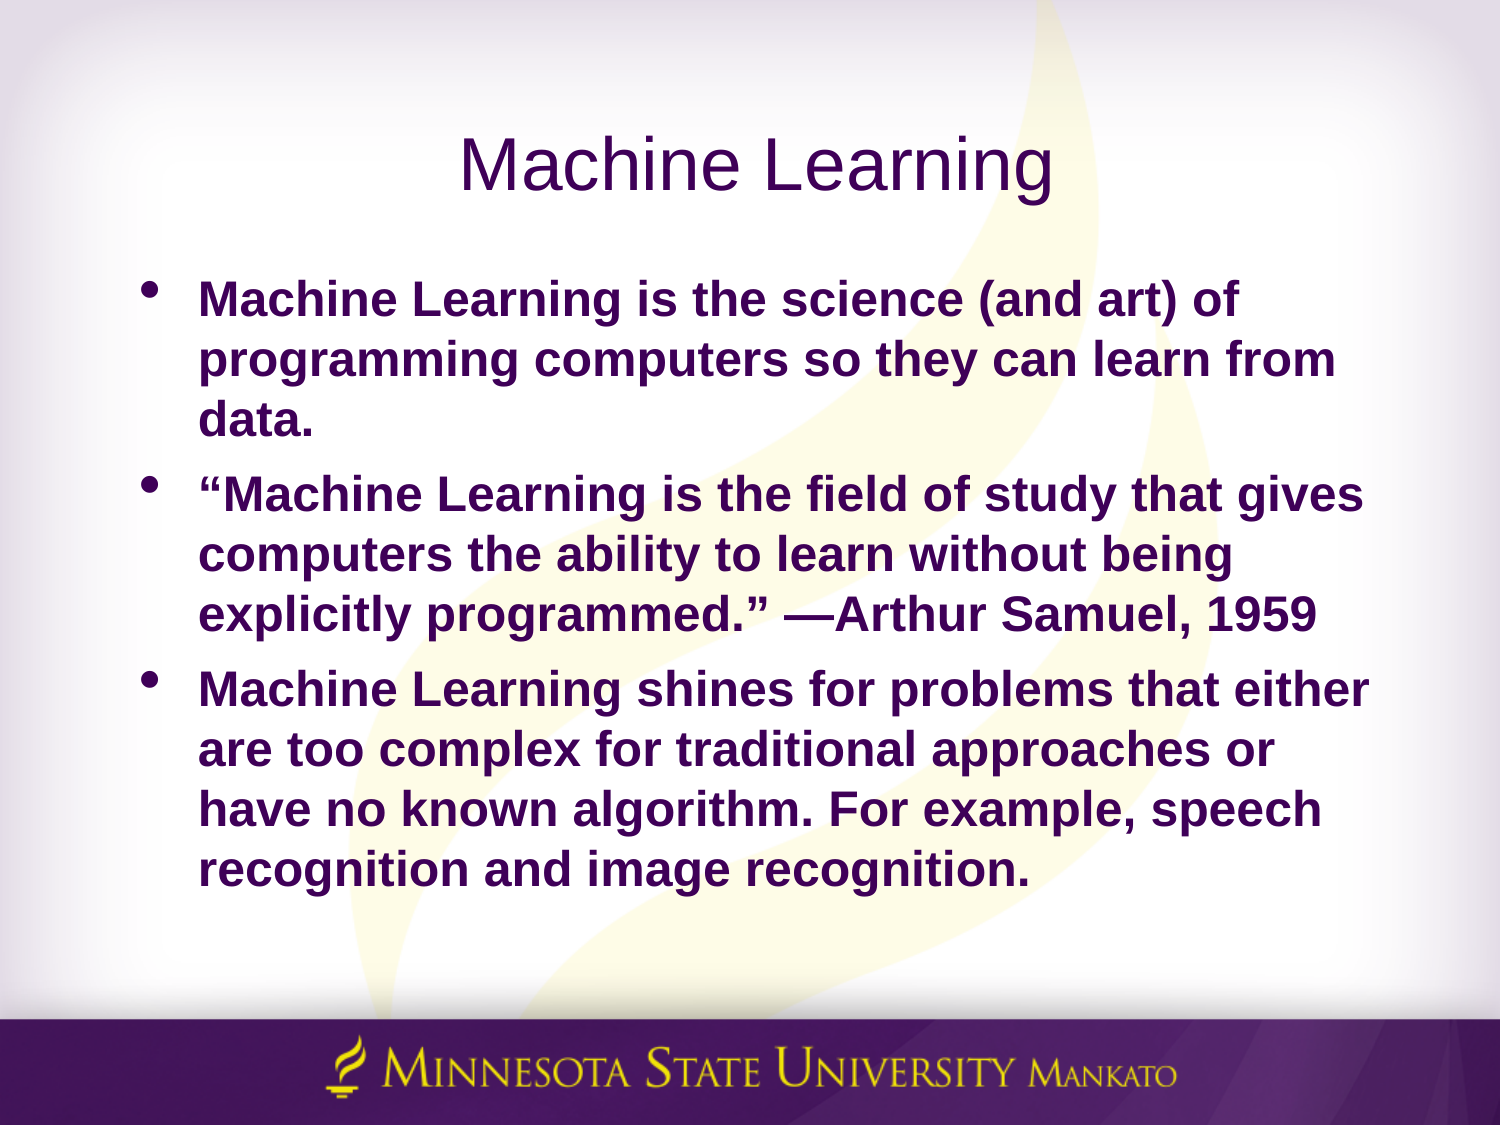

# Machine Learning
Machine Learning is the science (and art) of programming computers so they can learn from data.
“Machine Learning is the field of study that gives computers the ability to learn without being explicitly programmed.” —Arthur Samuel, 1959
Machine Learning shines for problems that either are too complex for traditional approaches or have no known algorithm. For example, speech recognition and image recognition.